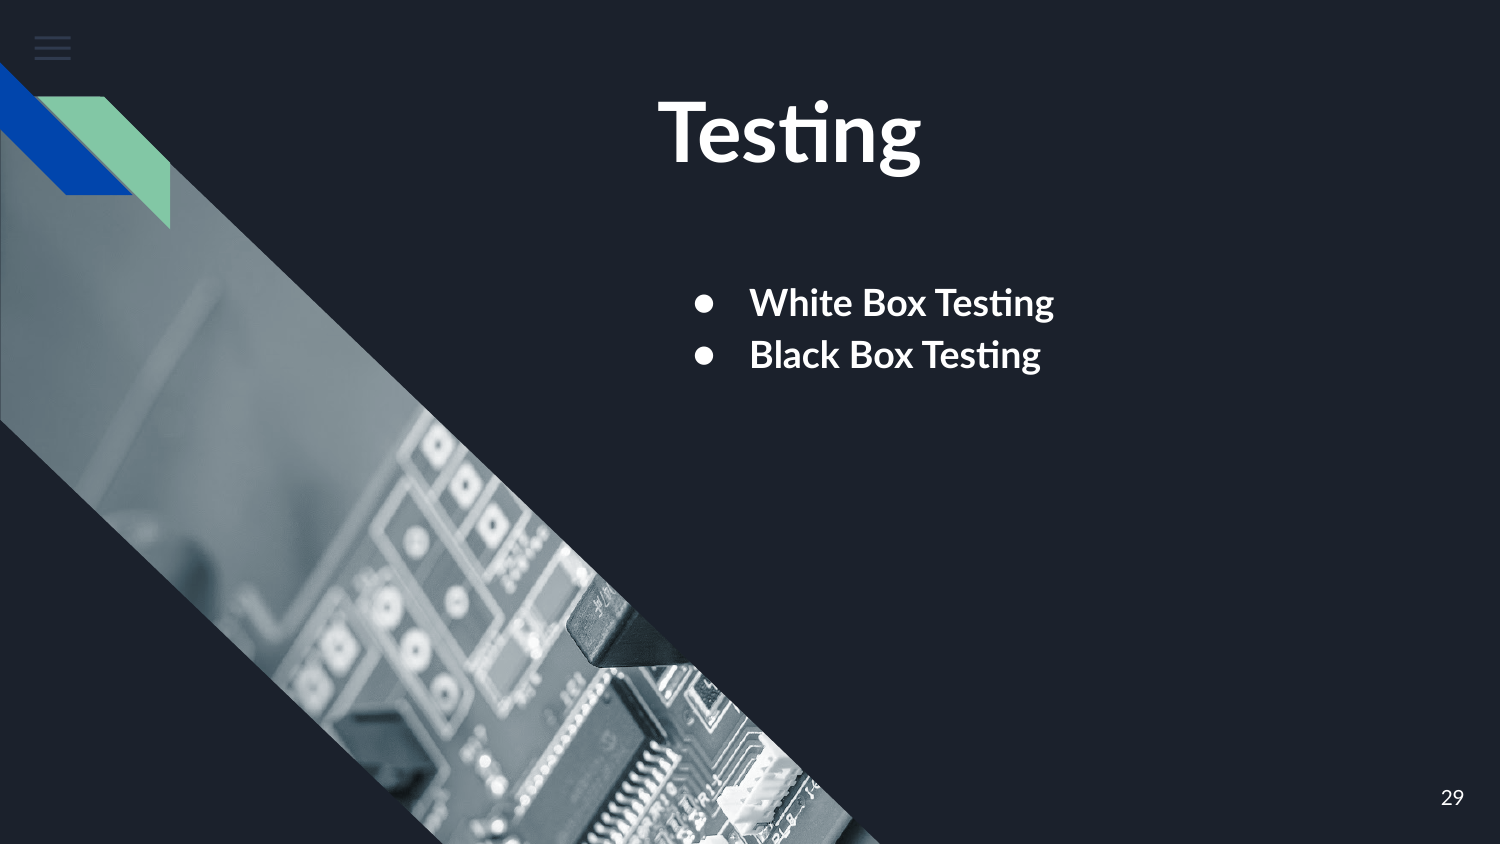

# Testing
White Box Testing
Black Box Testing

29